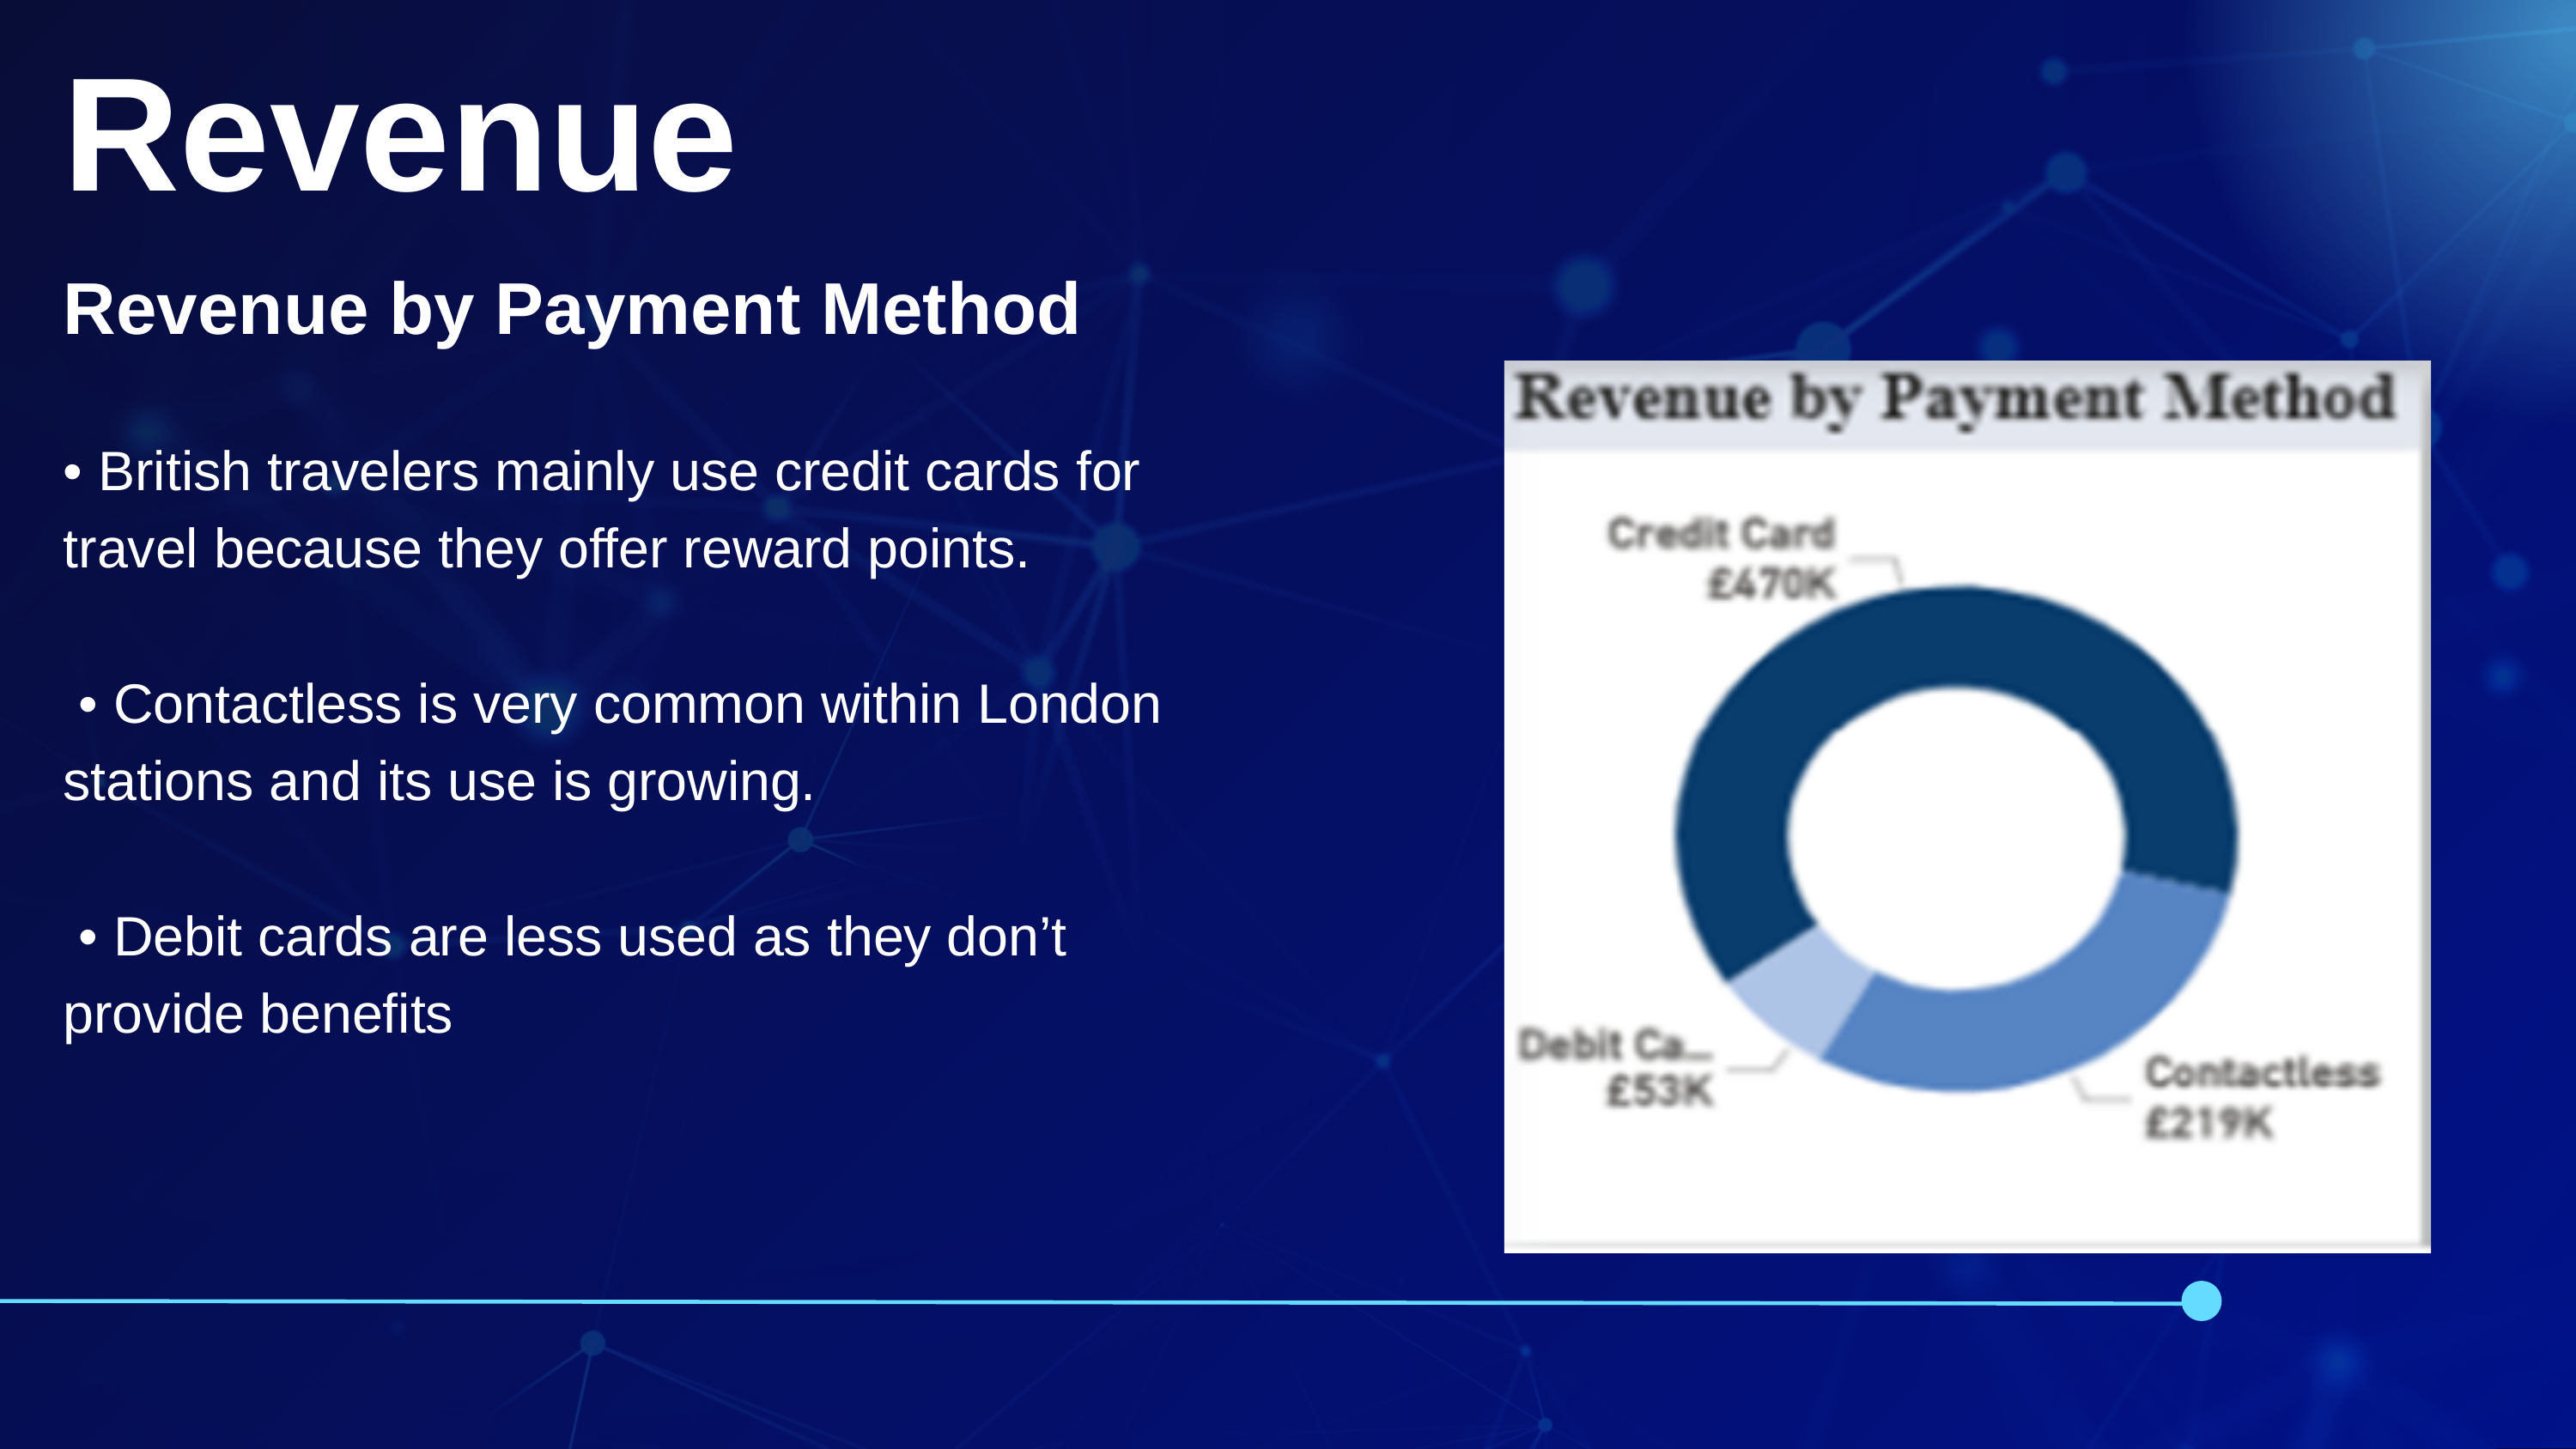

Revenue
Revenue by Payment Method

• British travelers mainly use credit cards for travel because they offer reward points.

 • Contactless is very common within London stations and its use is growing.

 • Debit cards are less used as they don’t provide benefits